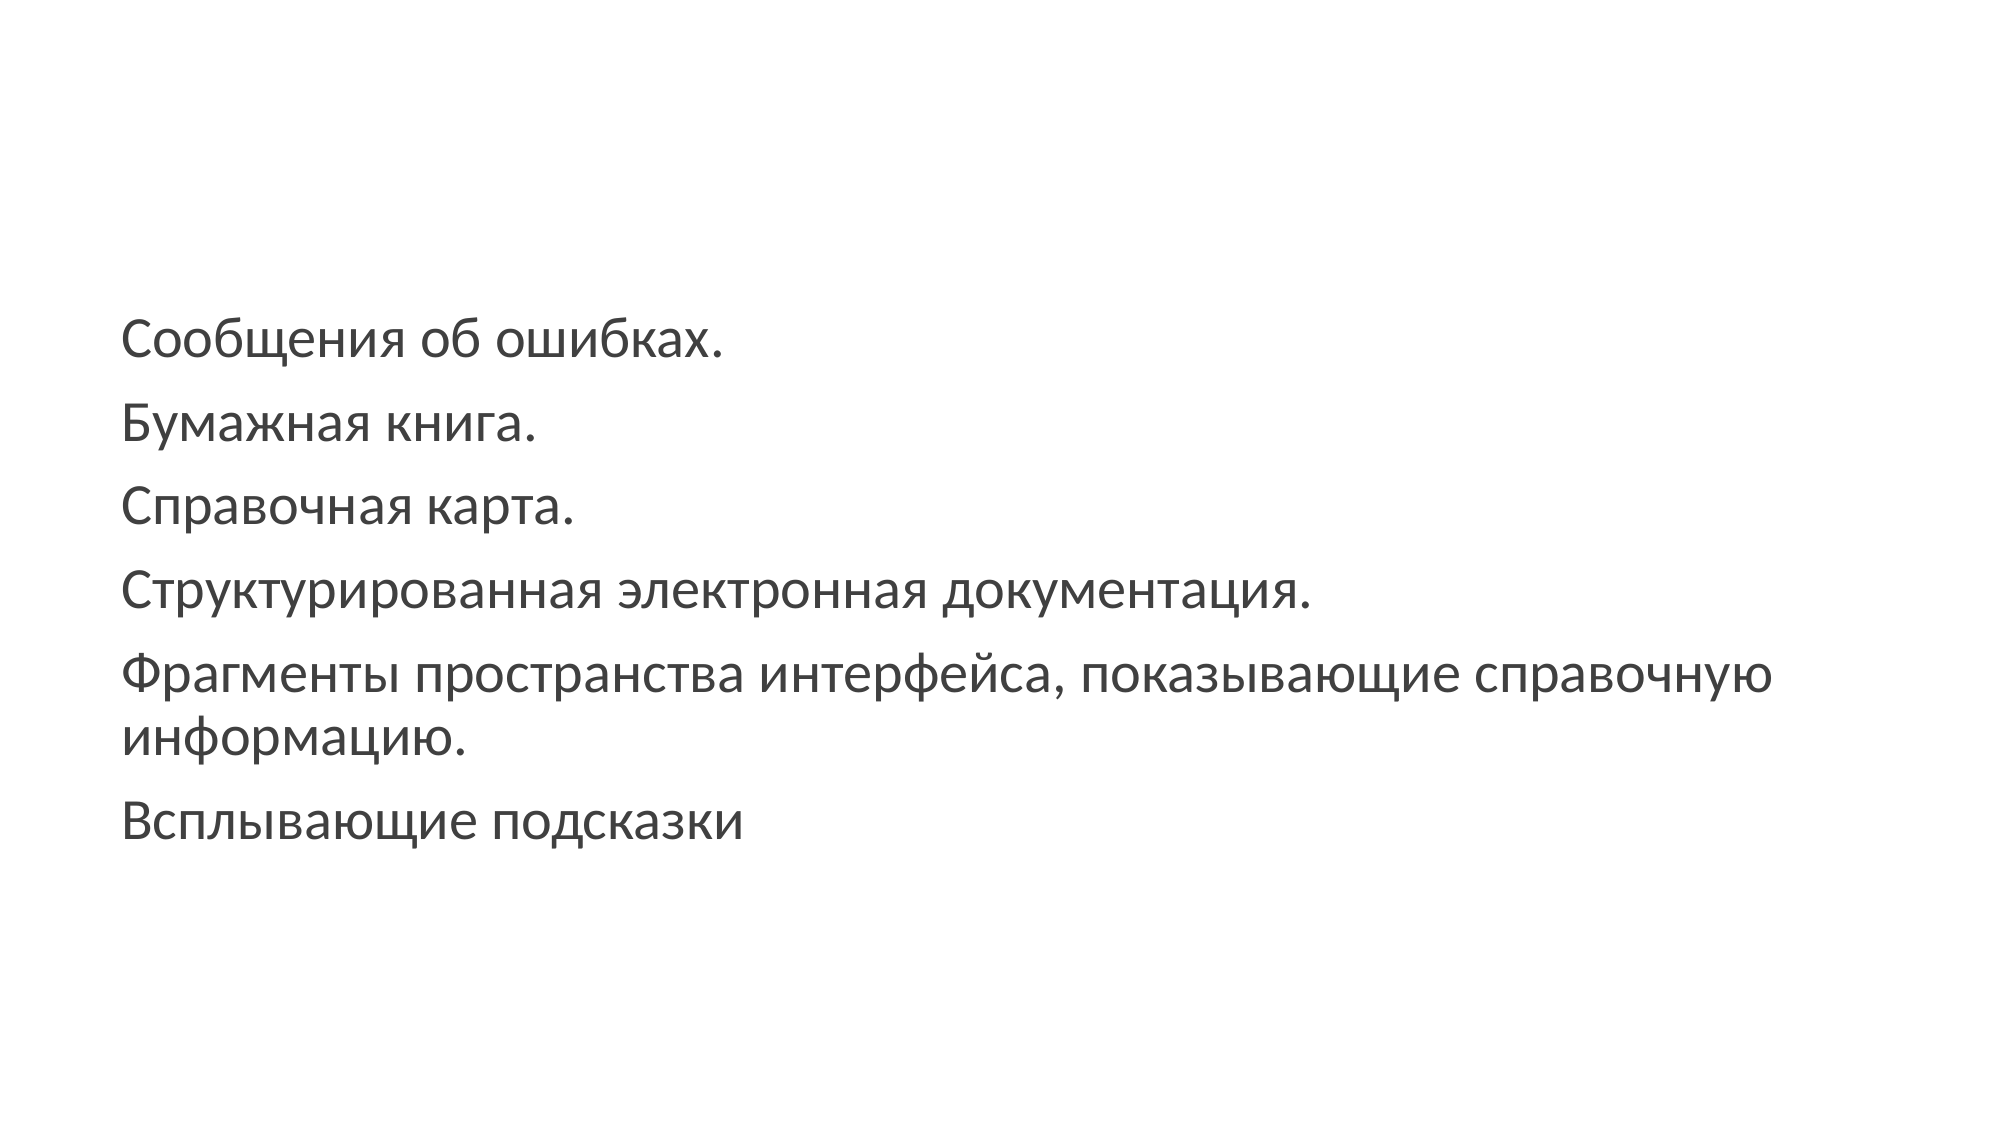

#
Сообщения об ошибках.
Бумажная книга.
Справочная карта.
Структурированная электронная документация.
Фрагменты пространства интерфейса, показывающие справочную информацию.
Всплывающие подсказки